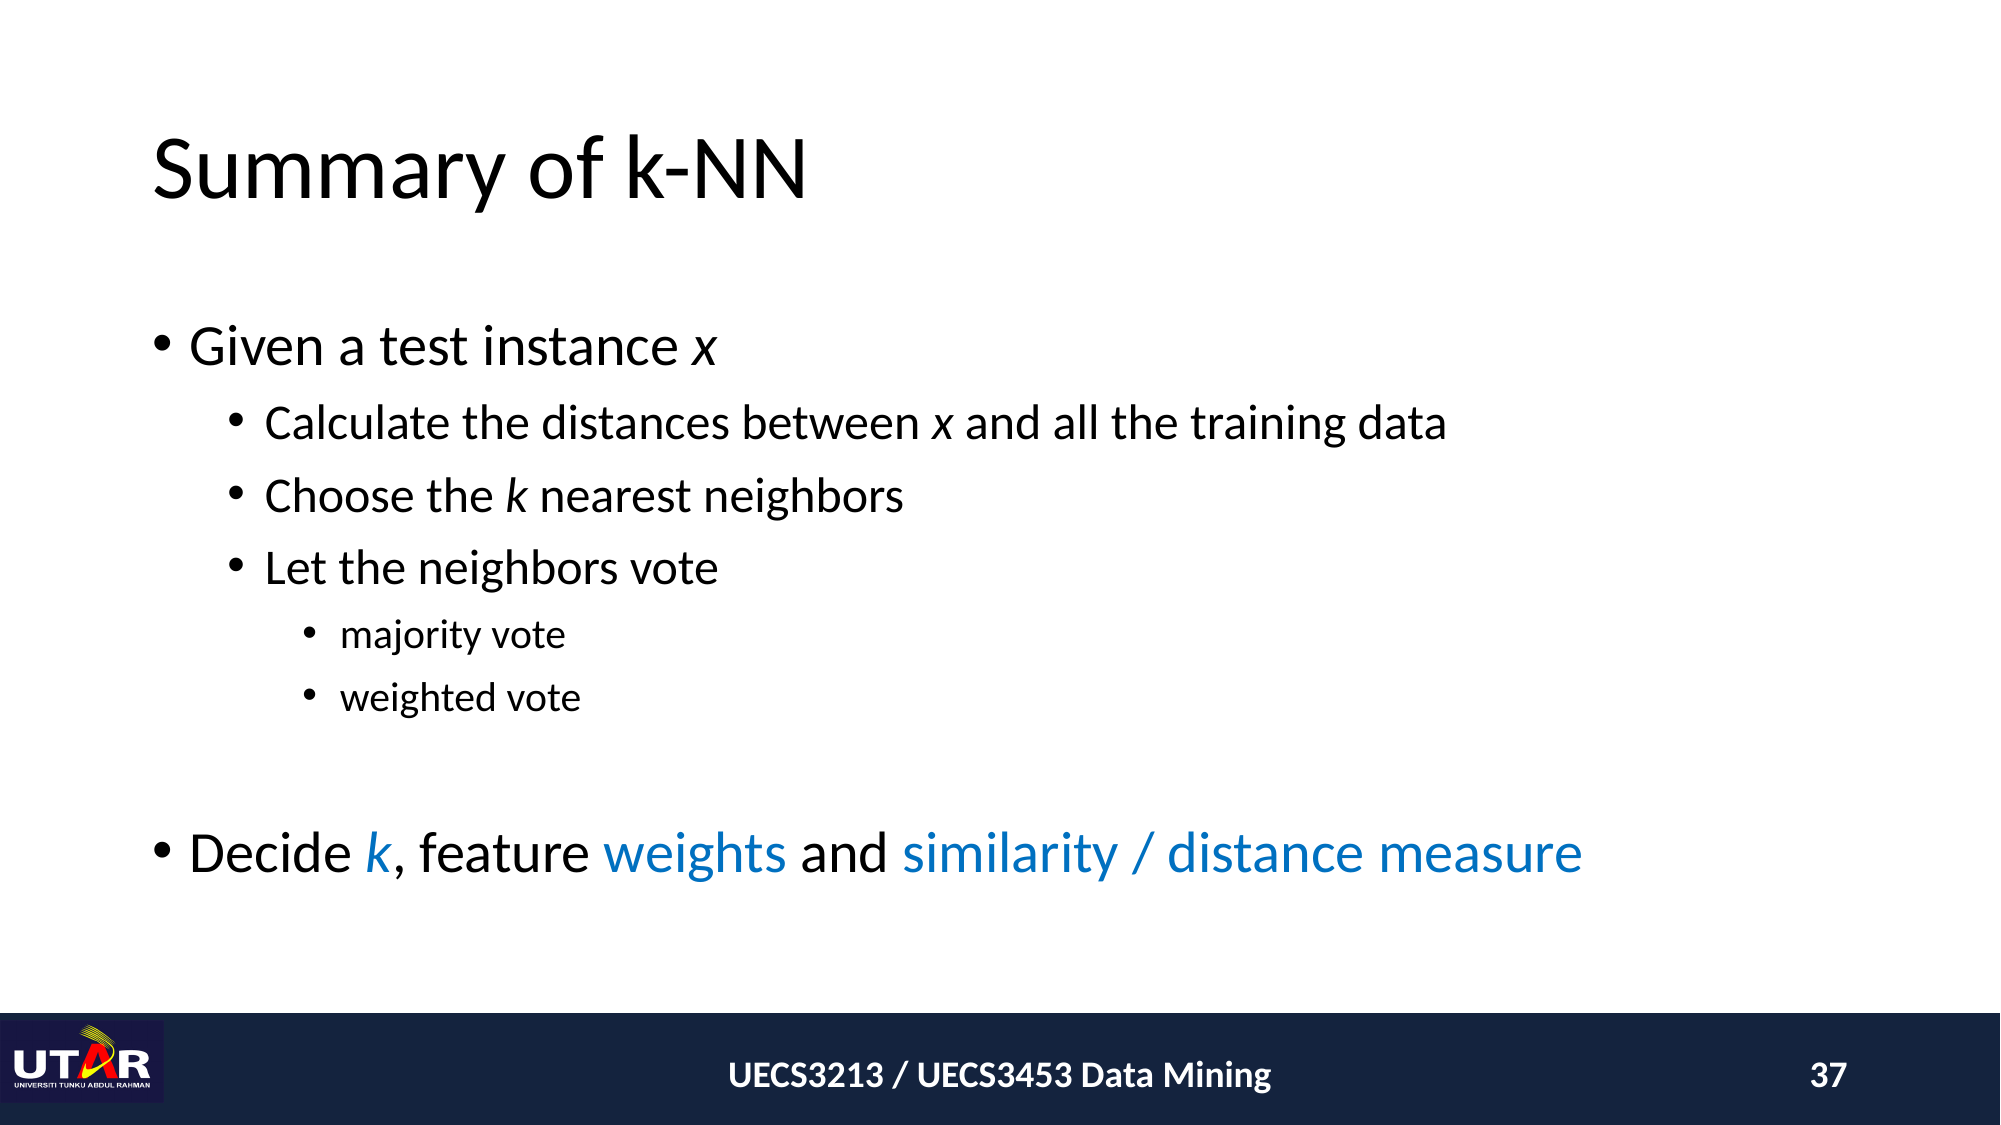

# Summary of k-NN
Given a test instance x
Calculate the distances between x and all the training data
Choose the k nearest neighbors
Let the neighbors vote
majority vote
weighted vote

Decide k, feature weights and similarity / distance measure

UECS3213 / UECS3453 Data Mining
37